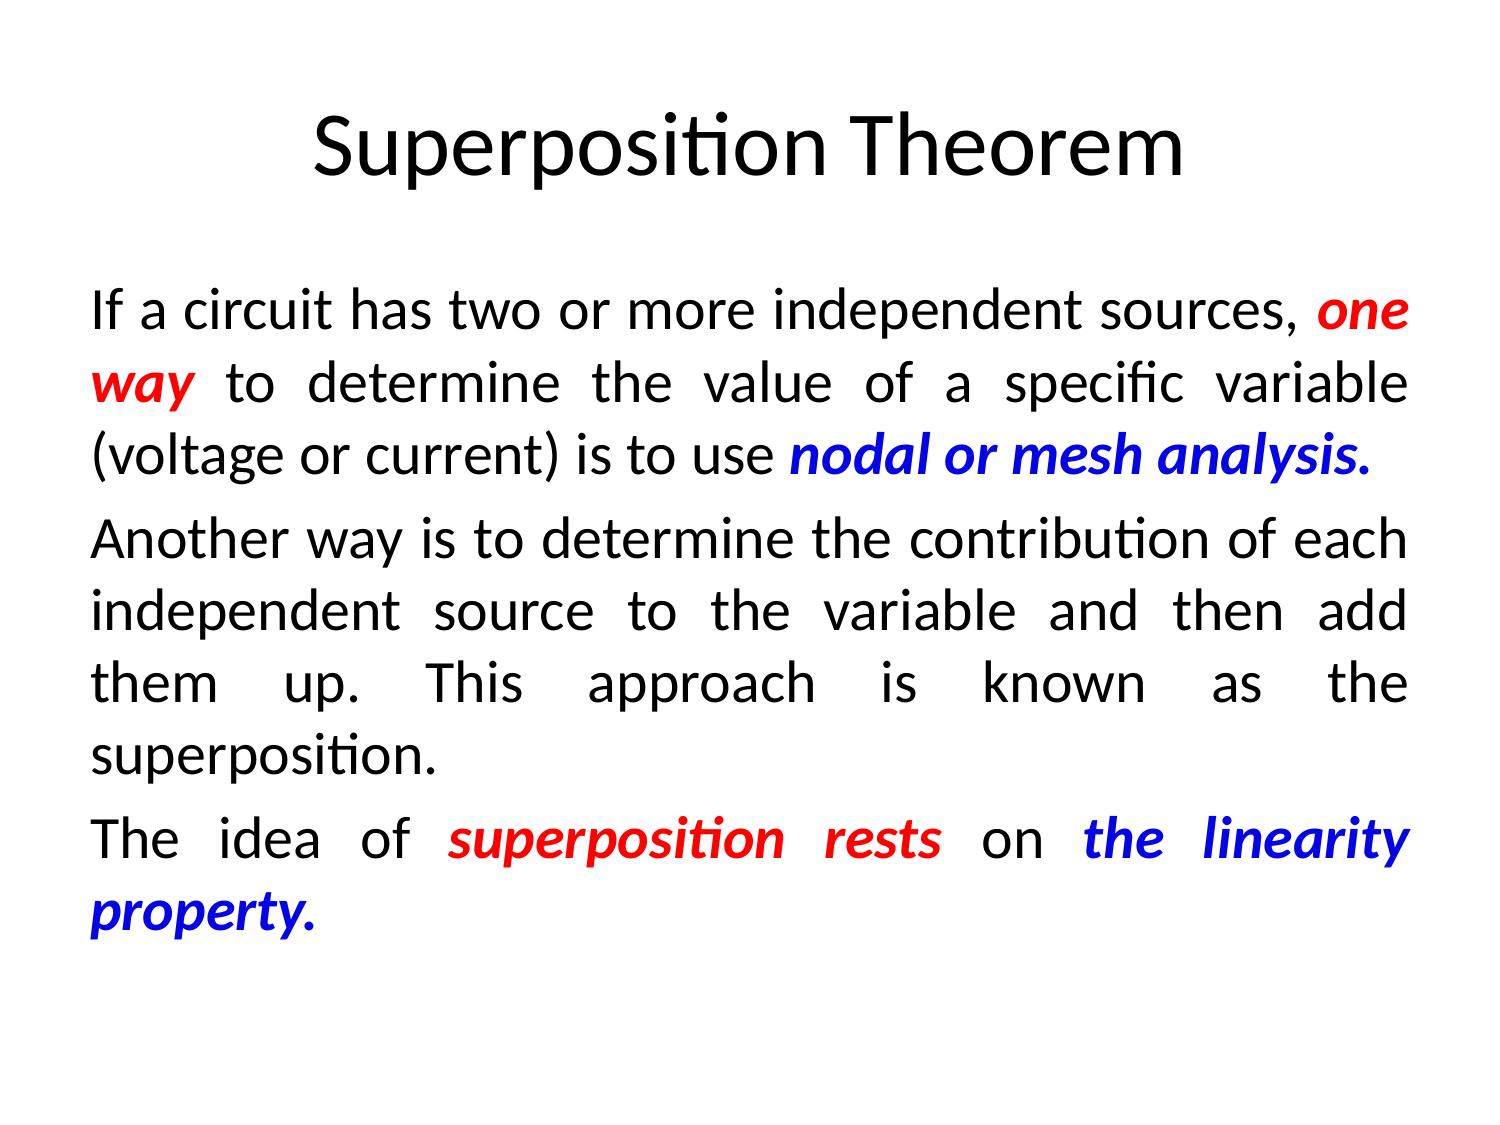

# Superposition Theorem
If a circuit has two or more independent sources, one way to determine the value of a specific variable (voltage or current) is to use nodal or mesh analysis.
Another way is to determine the contribution of each independent source to the variable and then add them up. This approach is known as the superposition.
The idea of superposition rests on the linearity property.